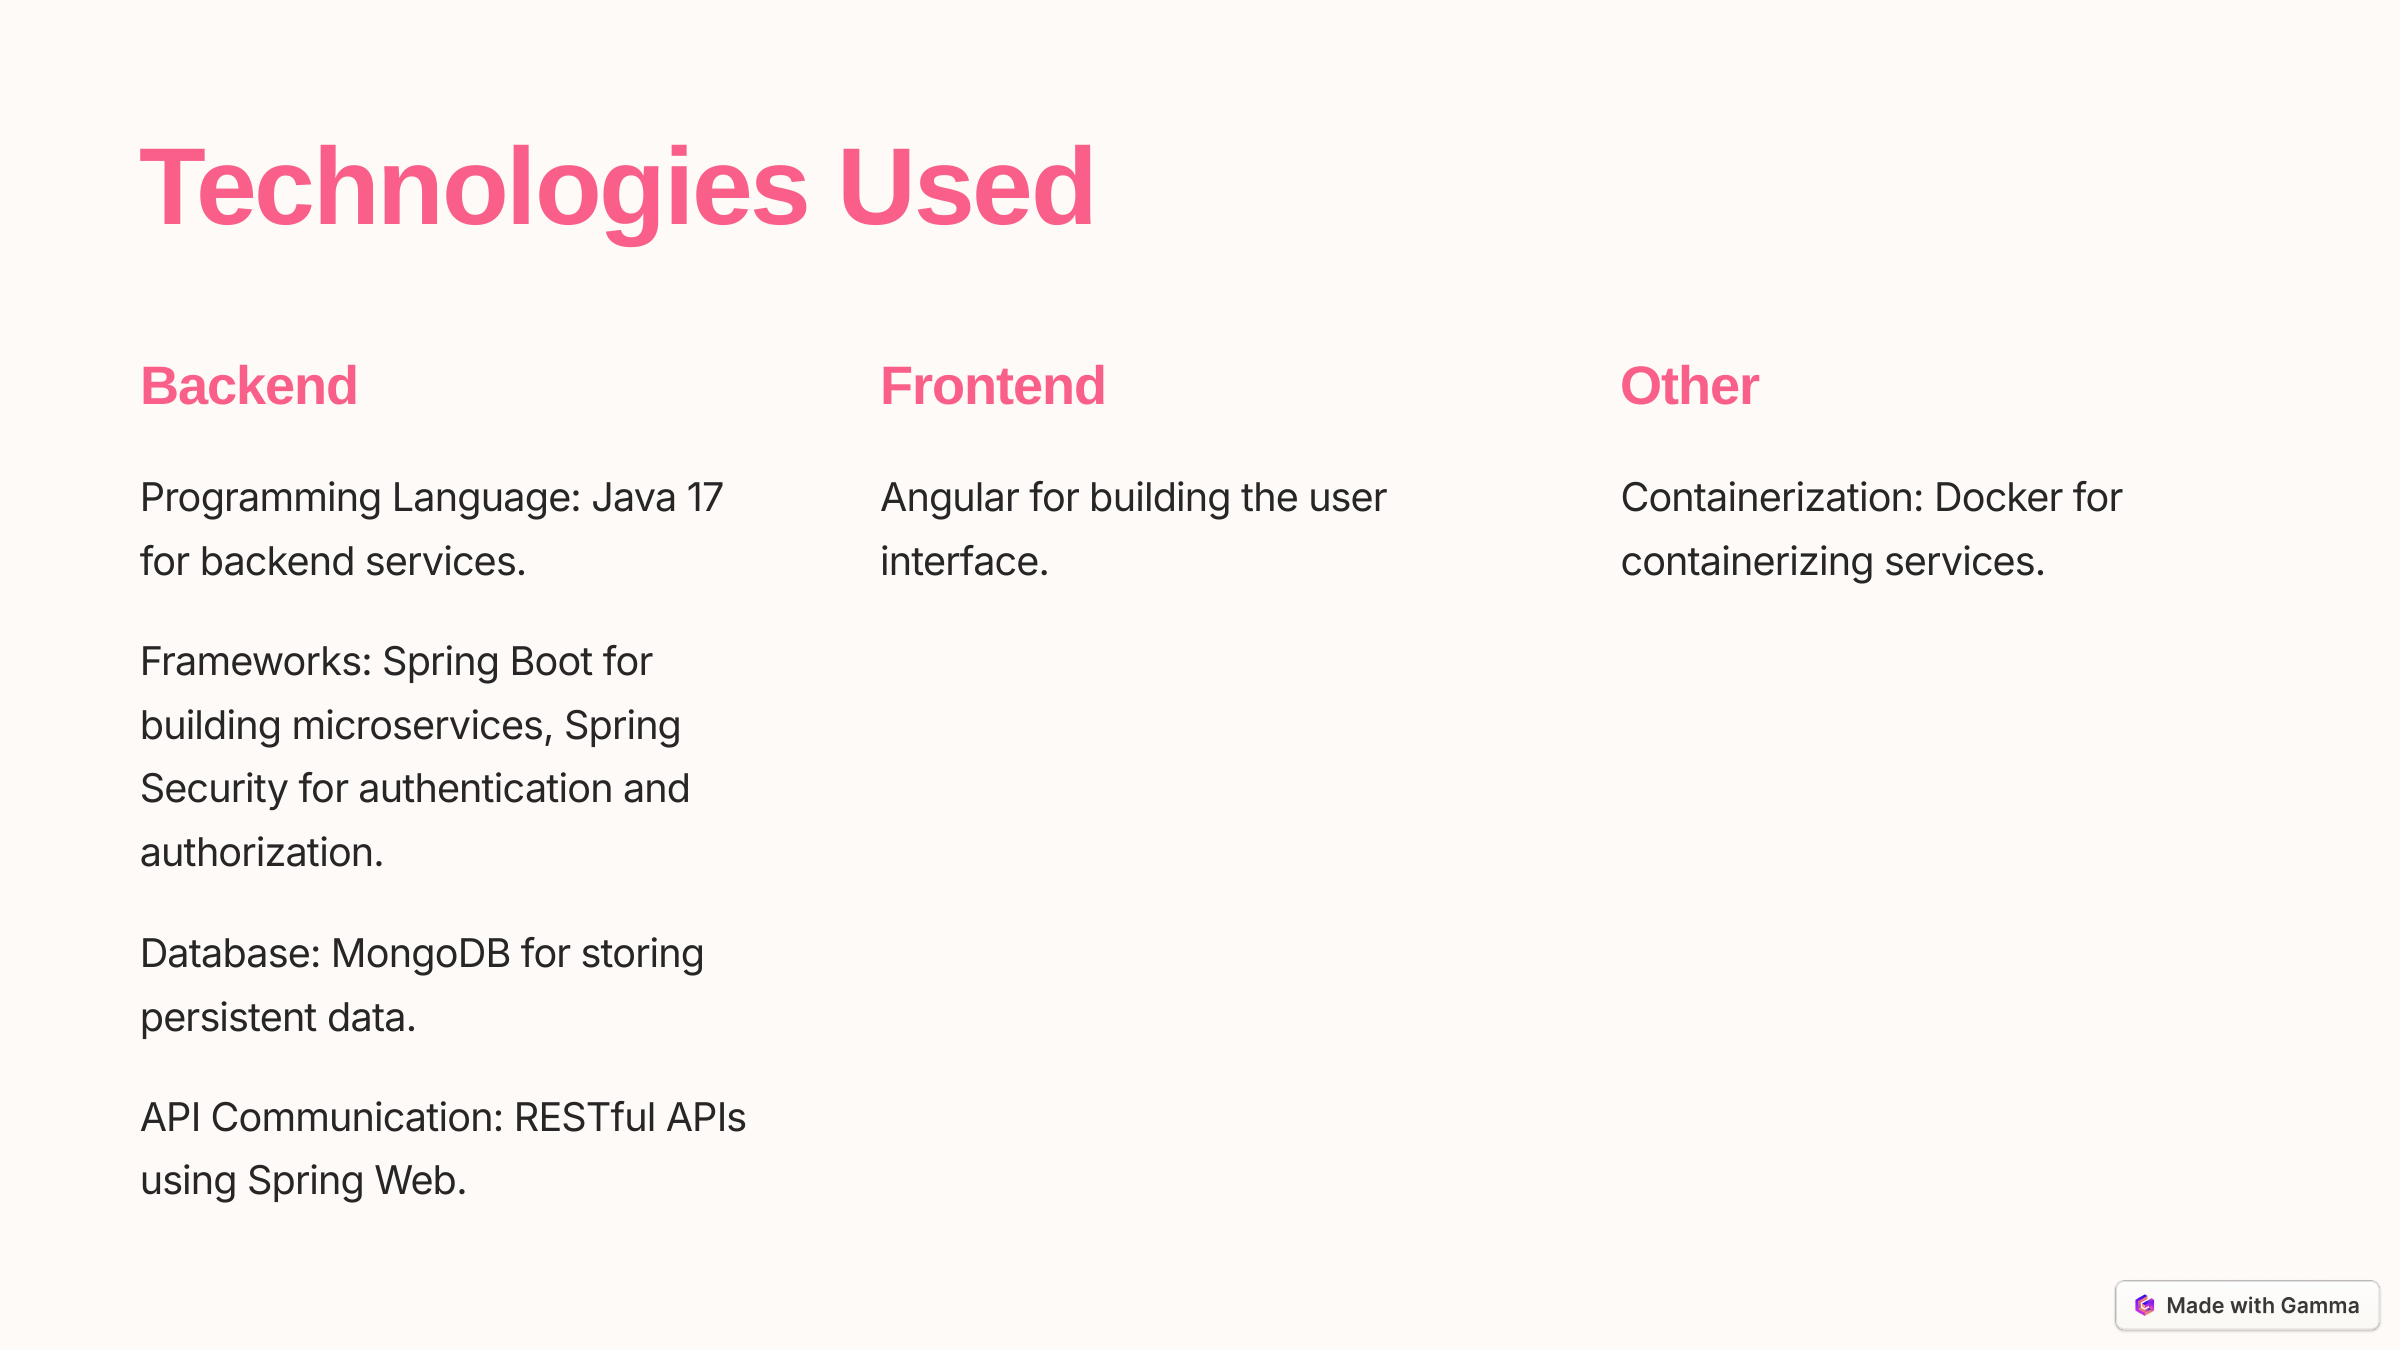

Technologies Used
Backend
Frontend
Other
Programming Language: Java 17 for backend services.
Angular for building the user interface.
Containerization: Docker for containerizing services.
Frameworks: Spring Boot for building microservices, Spring Security for authentication and authorization.
Database: MongoDB for storing persistent data.
API Communication: RESTful APIs using Spring Web.